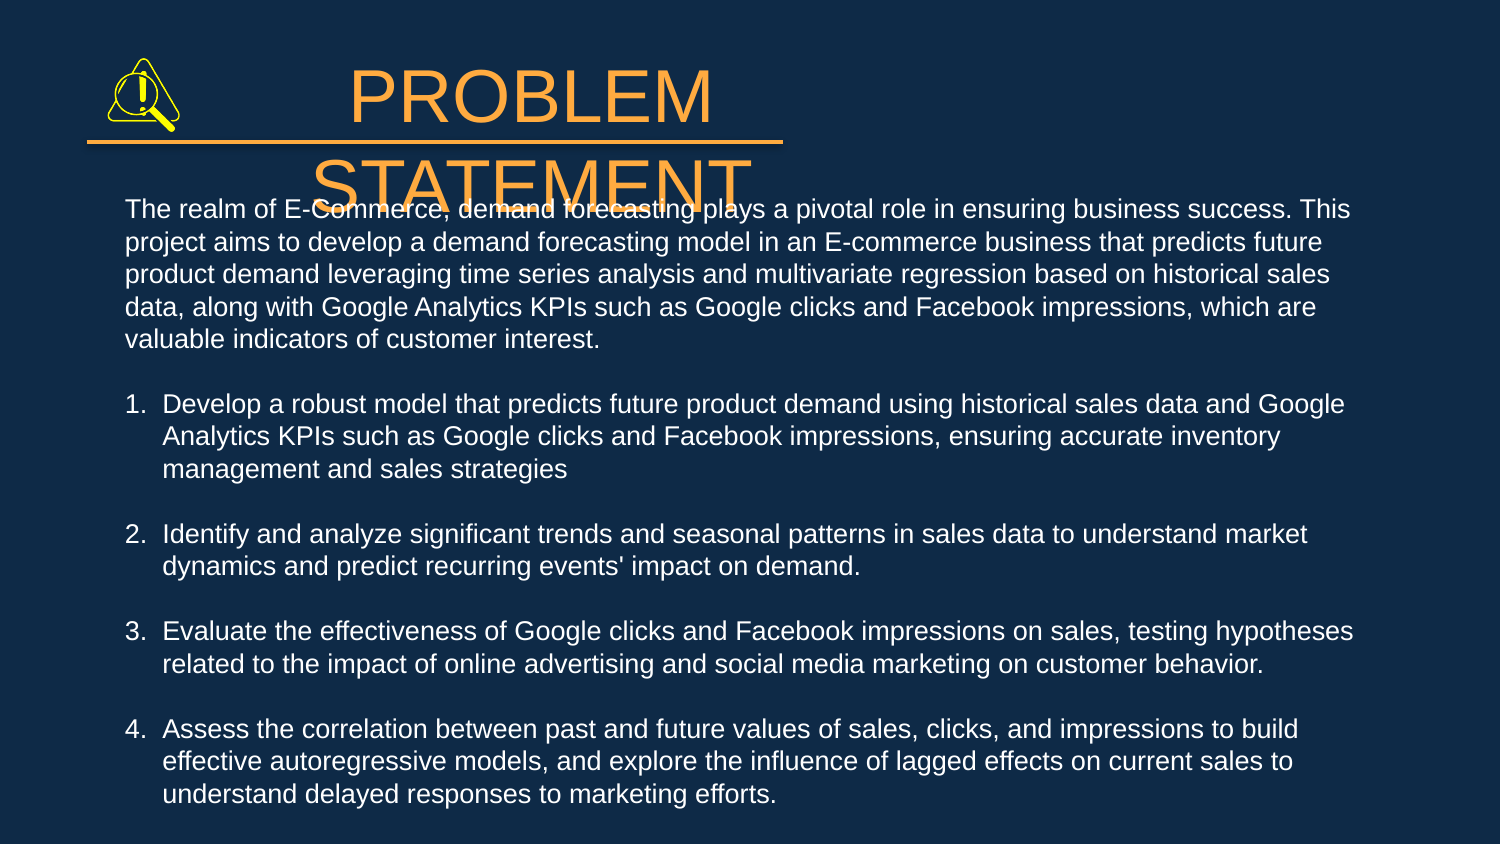

PROBLEM STATEMENT

The realm of E-Commerce, demand forecasting plays a pivotal role in ensuring business success. This project aims to develop a demand forecasting model in an E-commerce business that predicts future product demand leveraging time series analysis and multivariate regression based on historical sales data, along with Google Analytics KPIs such as Google clicks and Facebook impressions, which are valuable indicators of customer interest.

Develop a robust model that predicts future product demand using historical sales data and Google Analytics KPIs such as Google clicks and Facebook impressions, ensuring accurate inventory management and sales strategies

Identify and analyze significant trends and seasonal patterns in sales data to understand market dynamics and predict recurring events' impact on demand.

Evaluate the effectiveness of Google clicks and Facebook impressions on sales, testing hypotheses related to the impact of online advertising and social media marketing on customer behavior.

Assess the correlation between past and future values of sales, clicks, and impressions to build effective autoregressive models, and explore the influence of lagged effects on current sales to understand delayed responses to marketing efforts.